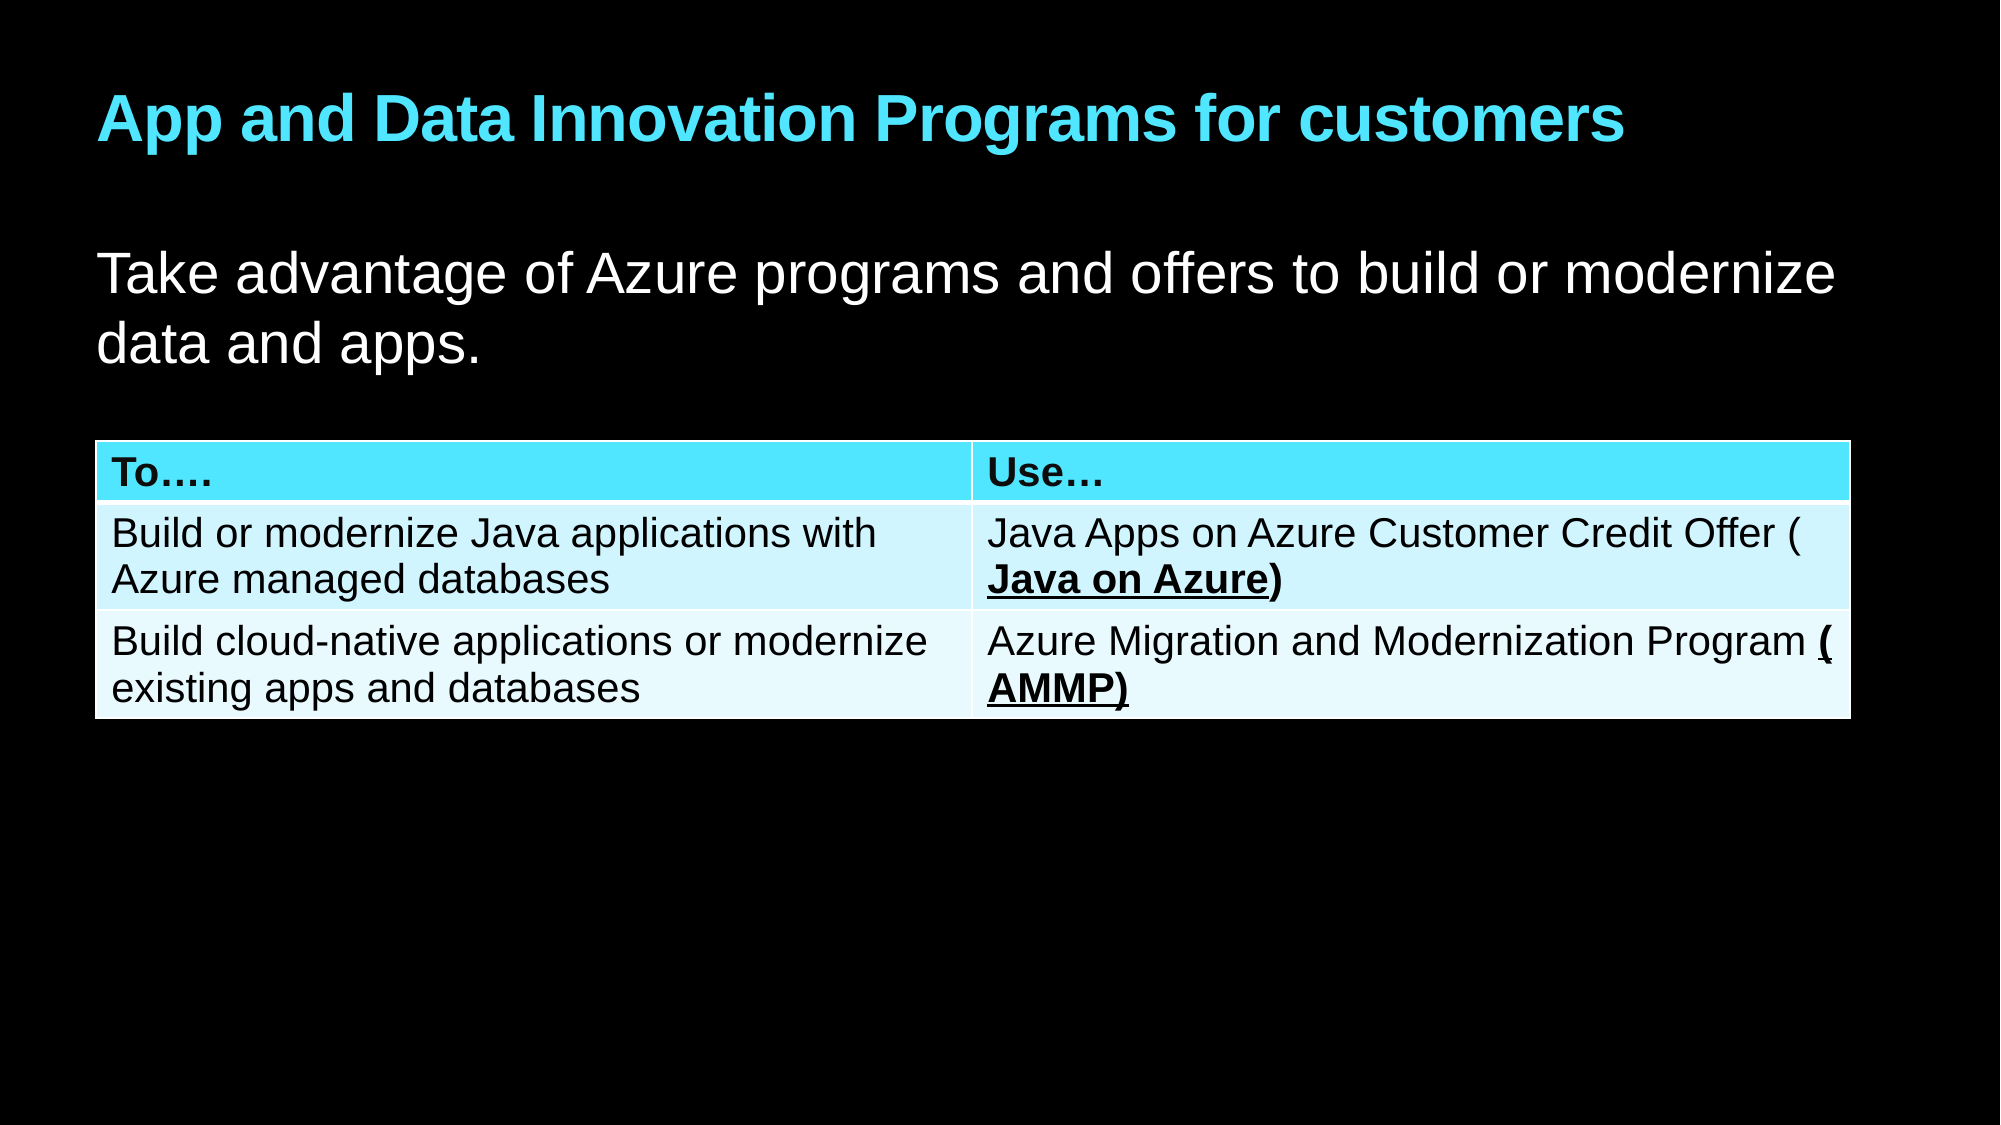

# App and Data Innovation Programs for customers
Take advantage of Azure programs and offers to build or modernize data and apps.
| To…. | Use… |
| --- | --- |
| Build or modernize Java applications with Azure managed databases | Java Apps on Azure Customer Credit Offer (Java on Azure) |
| Build cloud-native applications or modernize existing apps and databases | Azure Migration and Modernization Program (AMMP) |